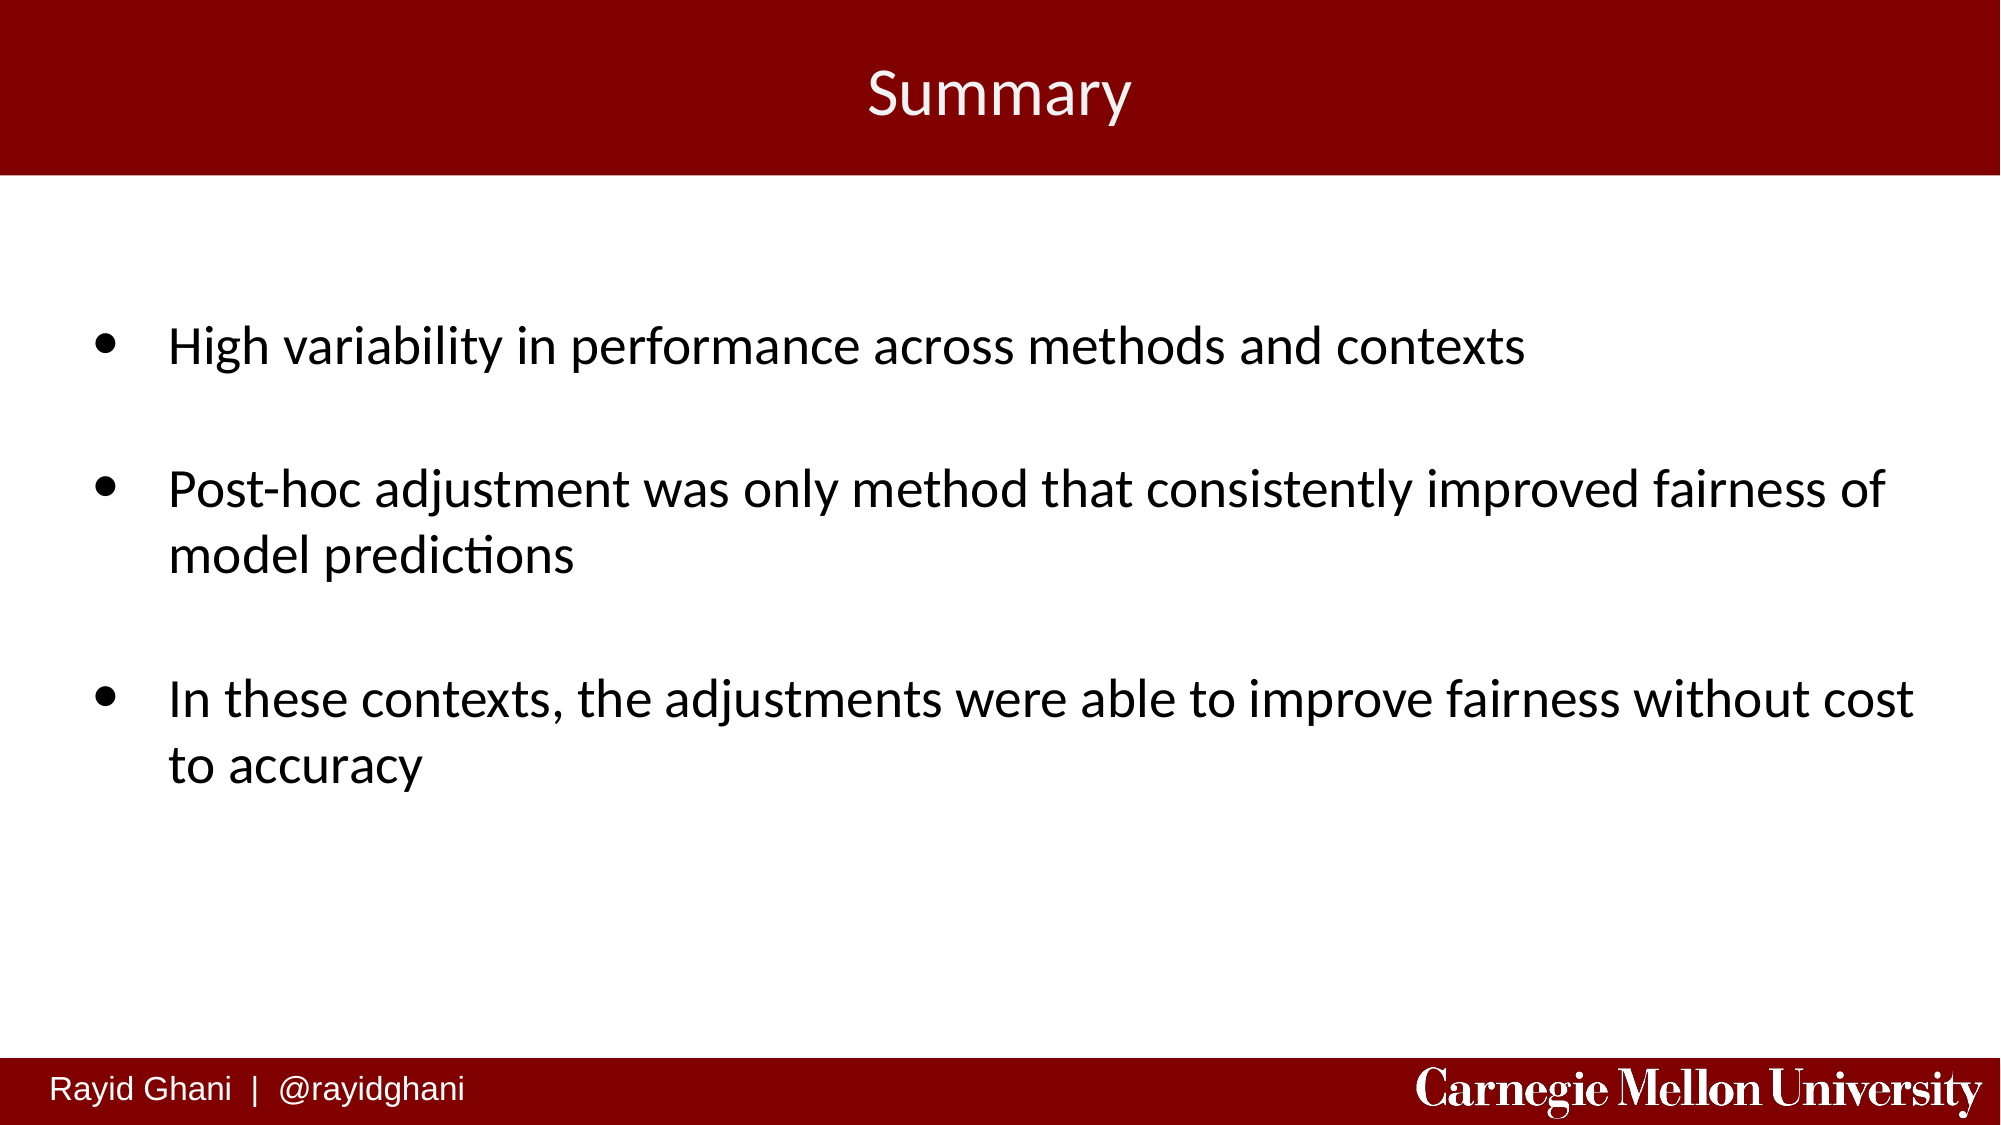

# Summary

High variability in performance across methods and contexts
Post-hoc adjustment was only method that consistently improved fairness of model predictions
In these contexts, the adjustments were able to improve fairness without cost to accuracy